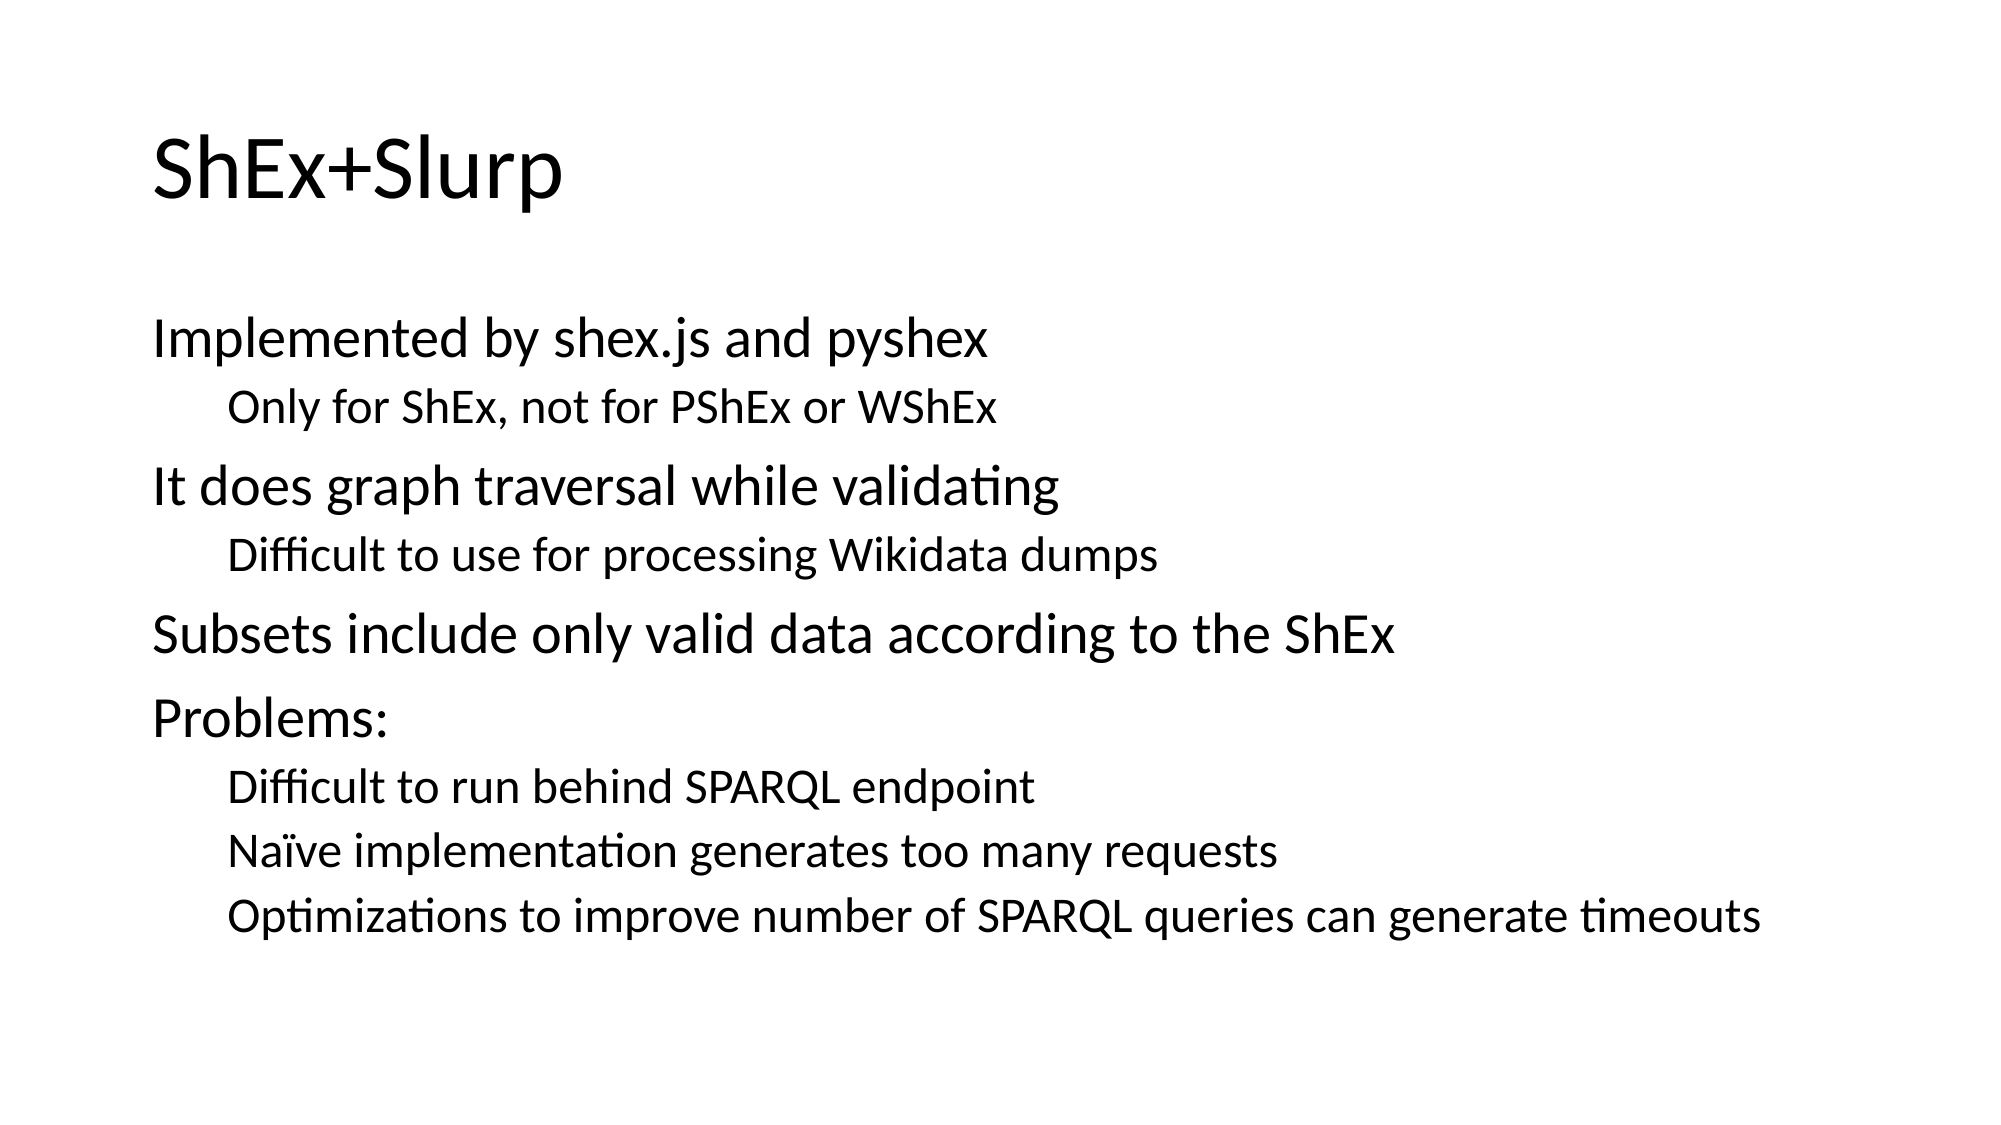

# ShEx+Slurp
Implemented by shex.js and pyshex
Only for ShEx, not for PShEx or WShEx
It does graph traversal while validating
Difficult to use for processing Wikidata dumps
Subsets include only valid data according to the ShEx
Problems:
Difficult to run behind SPARQL endpoint
Naïve implementation generates too many requests
Optimizations to improve number of SPARQL queries can generate timeouts